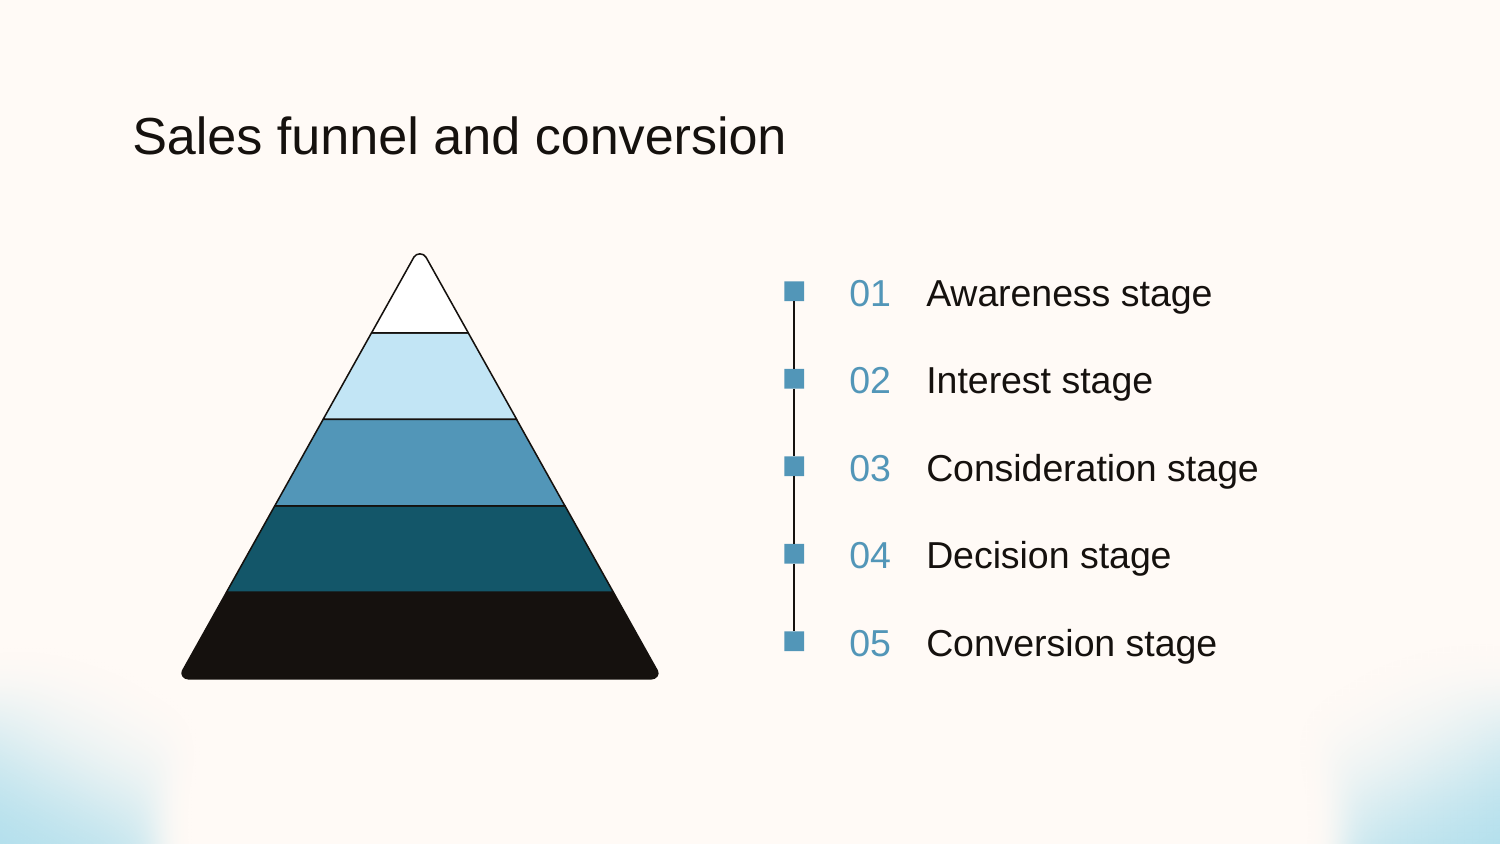

# Sales funnel and conversion
01
Awareness stage

02
Interest stage

03
Consideration stage

04
Decision stage

05
Conversion stage